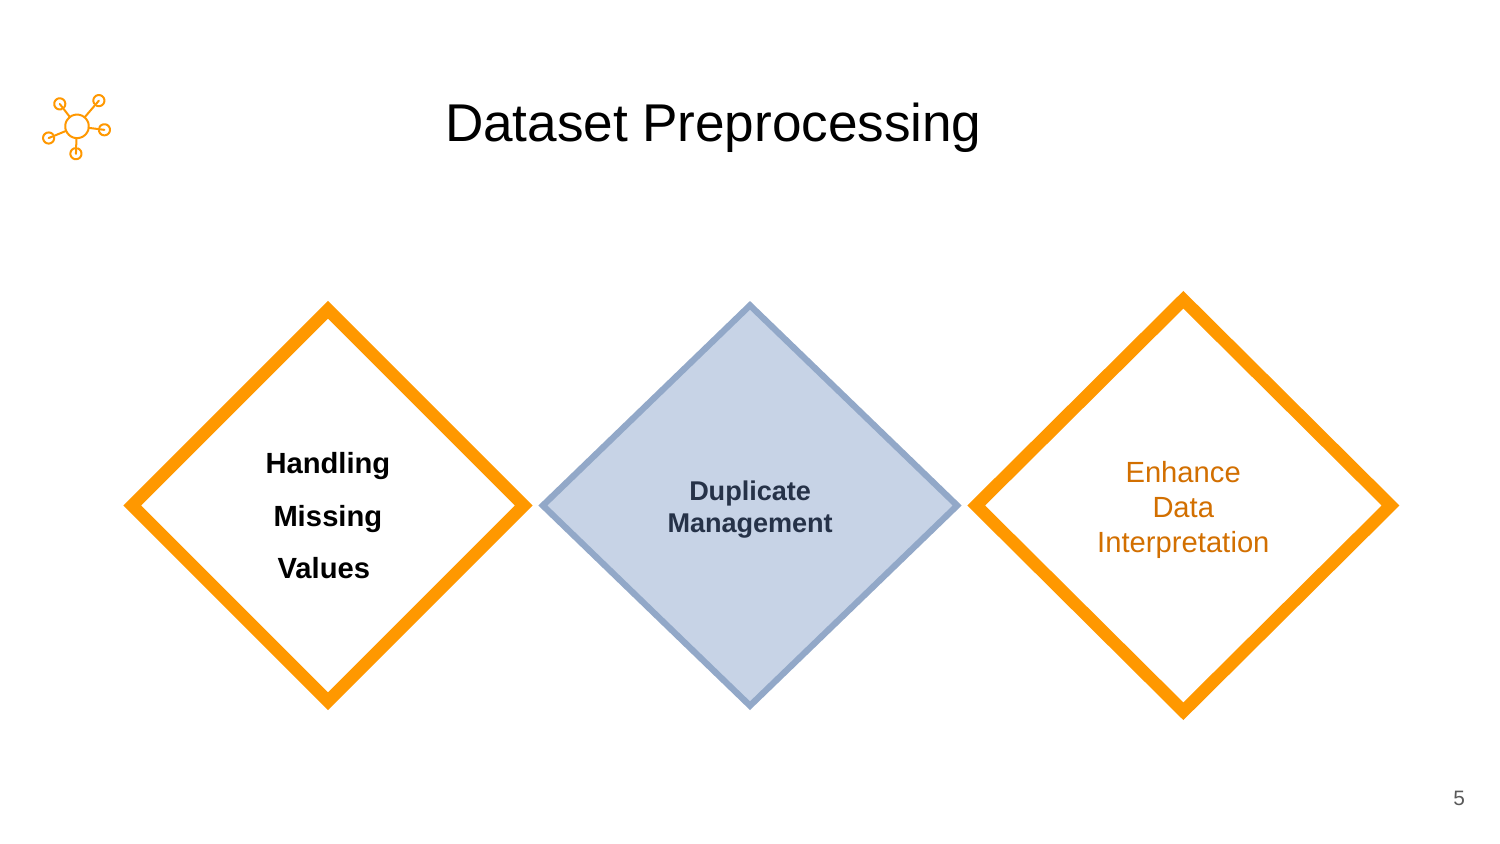

# Dataset Preprocessing

Enhance Data Interpretation
Duplicate Management
Handling Missing Values
5